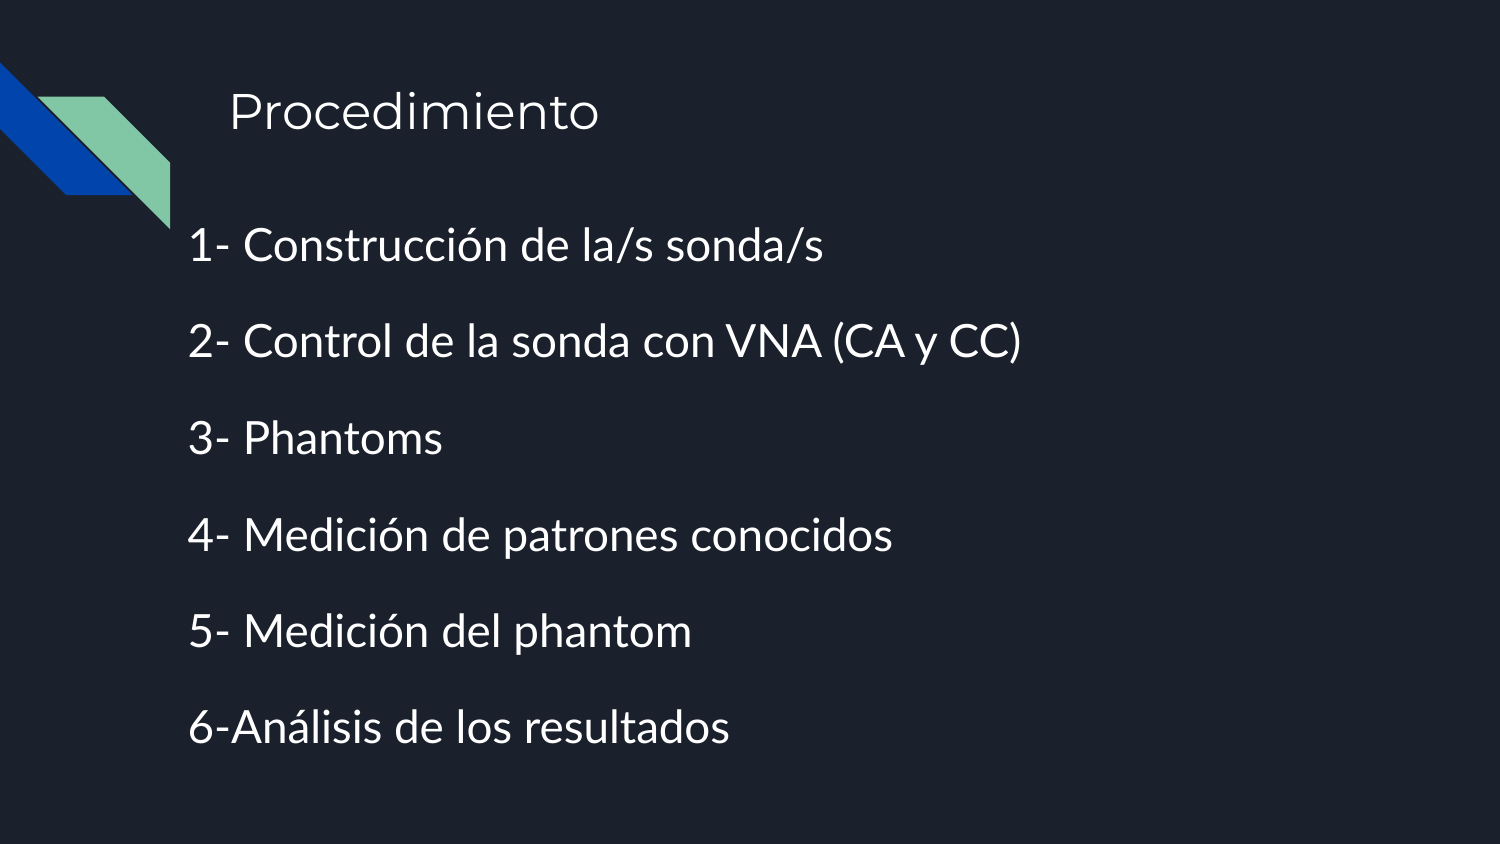

# Procedimiento
1- Construcción de la/s sonda/s
2- Control de la sonda con VNA (CA y CC)
3- Phantoms
4- Medición de patrones conocidos
5- Medición del phantom
6-Análisis de los resultados